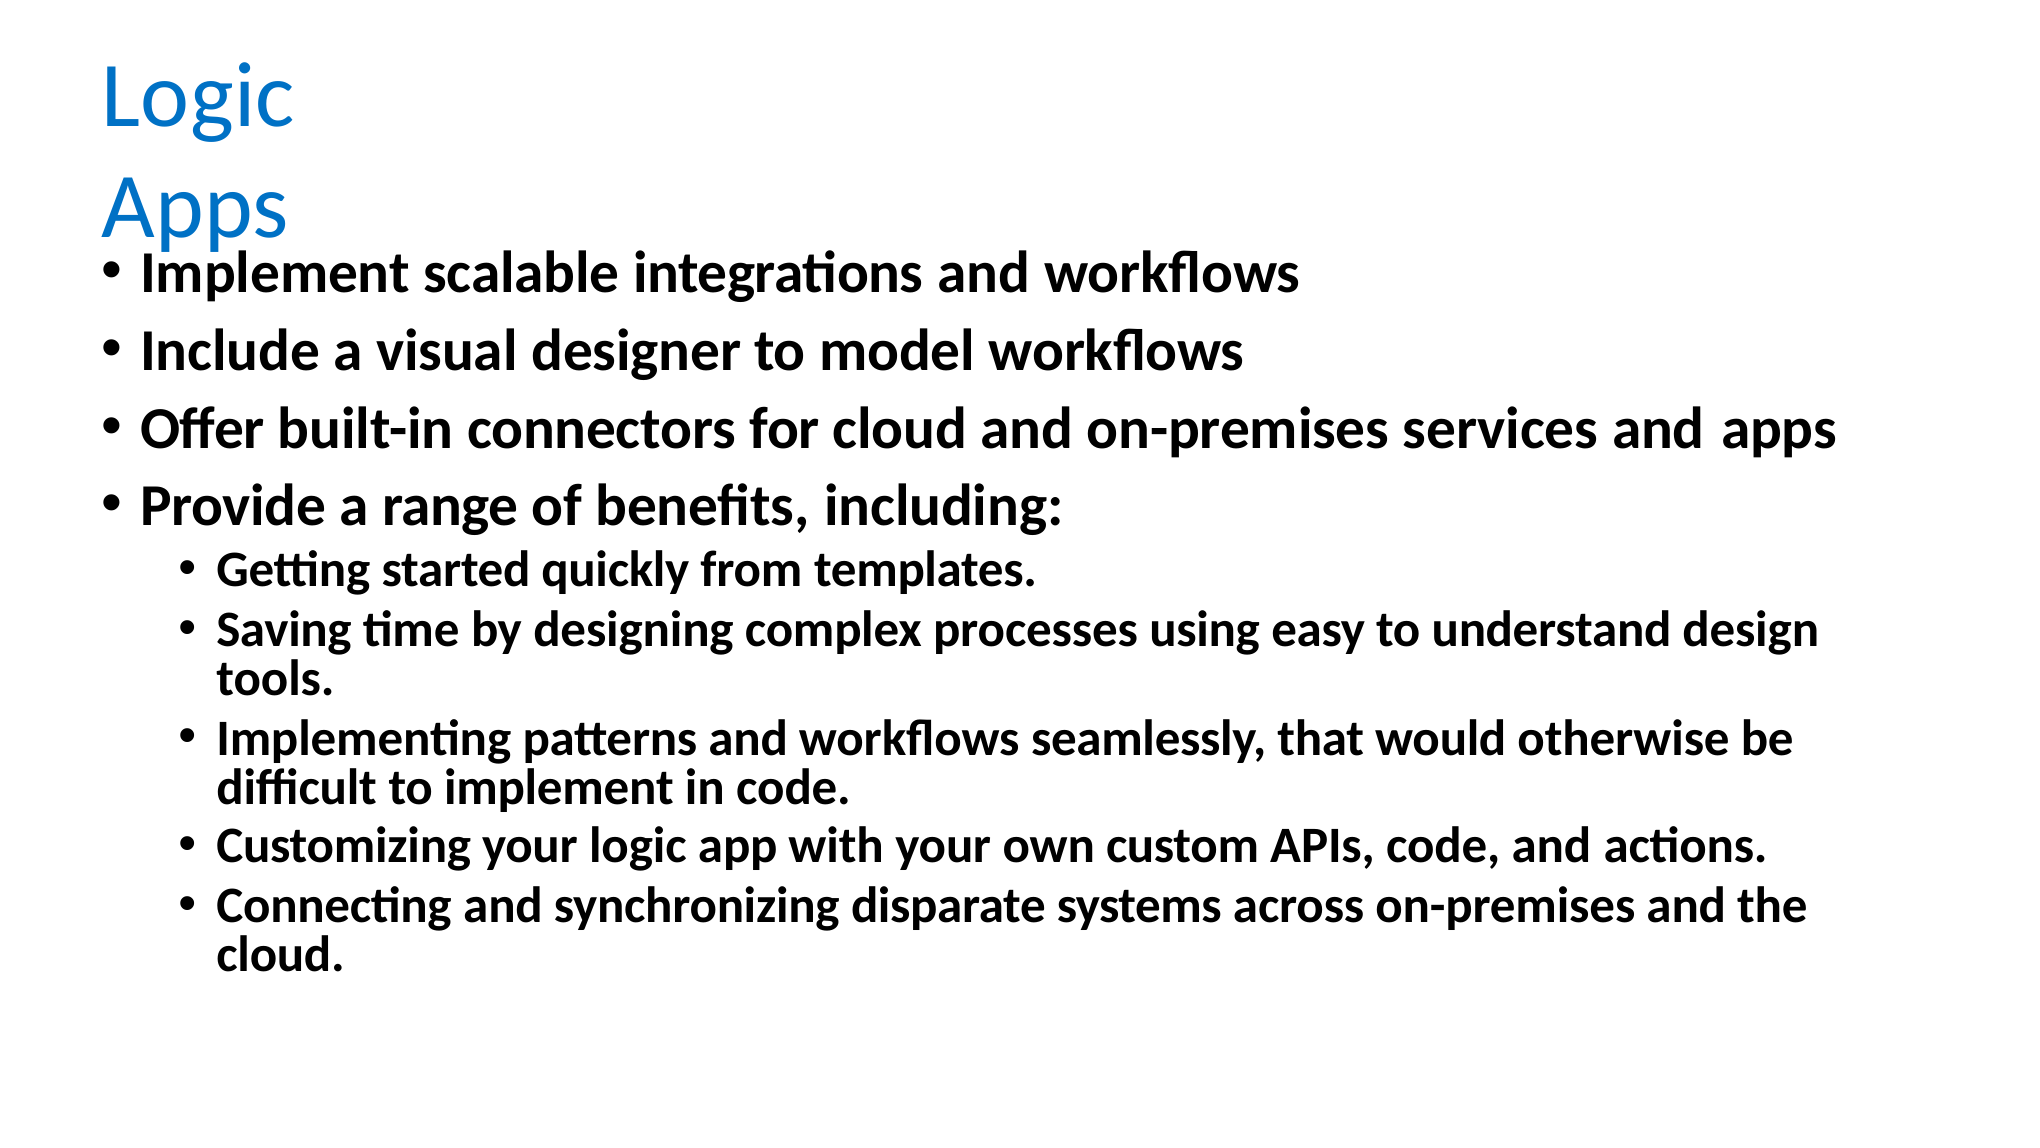

# Logic Apps
Implement scalable integrations and workflows
Include a visual designer to model workflows
Offer built-in connectors for cloud and on-premises services and apps
Provide a range of benefits, including:
Getting started quickly from templates.
Saving time by designing complex processes using easy to understand design  tools.
Implementing patterns and workflows seamlessly, that would otherwise be  difficult to implement in code.
Customizing your logic app with your own custom APIs, code, and actions.
Connecting and synchronizing disparate systems across on-premises and the  cloud.